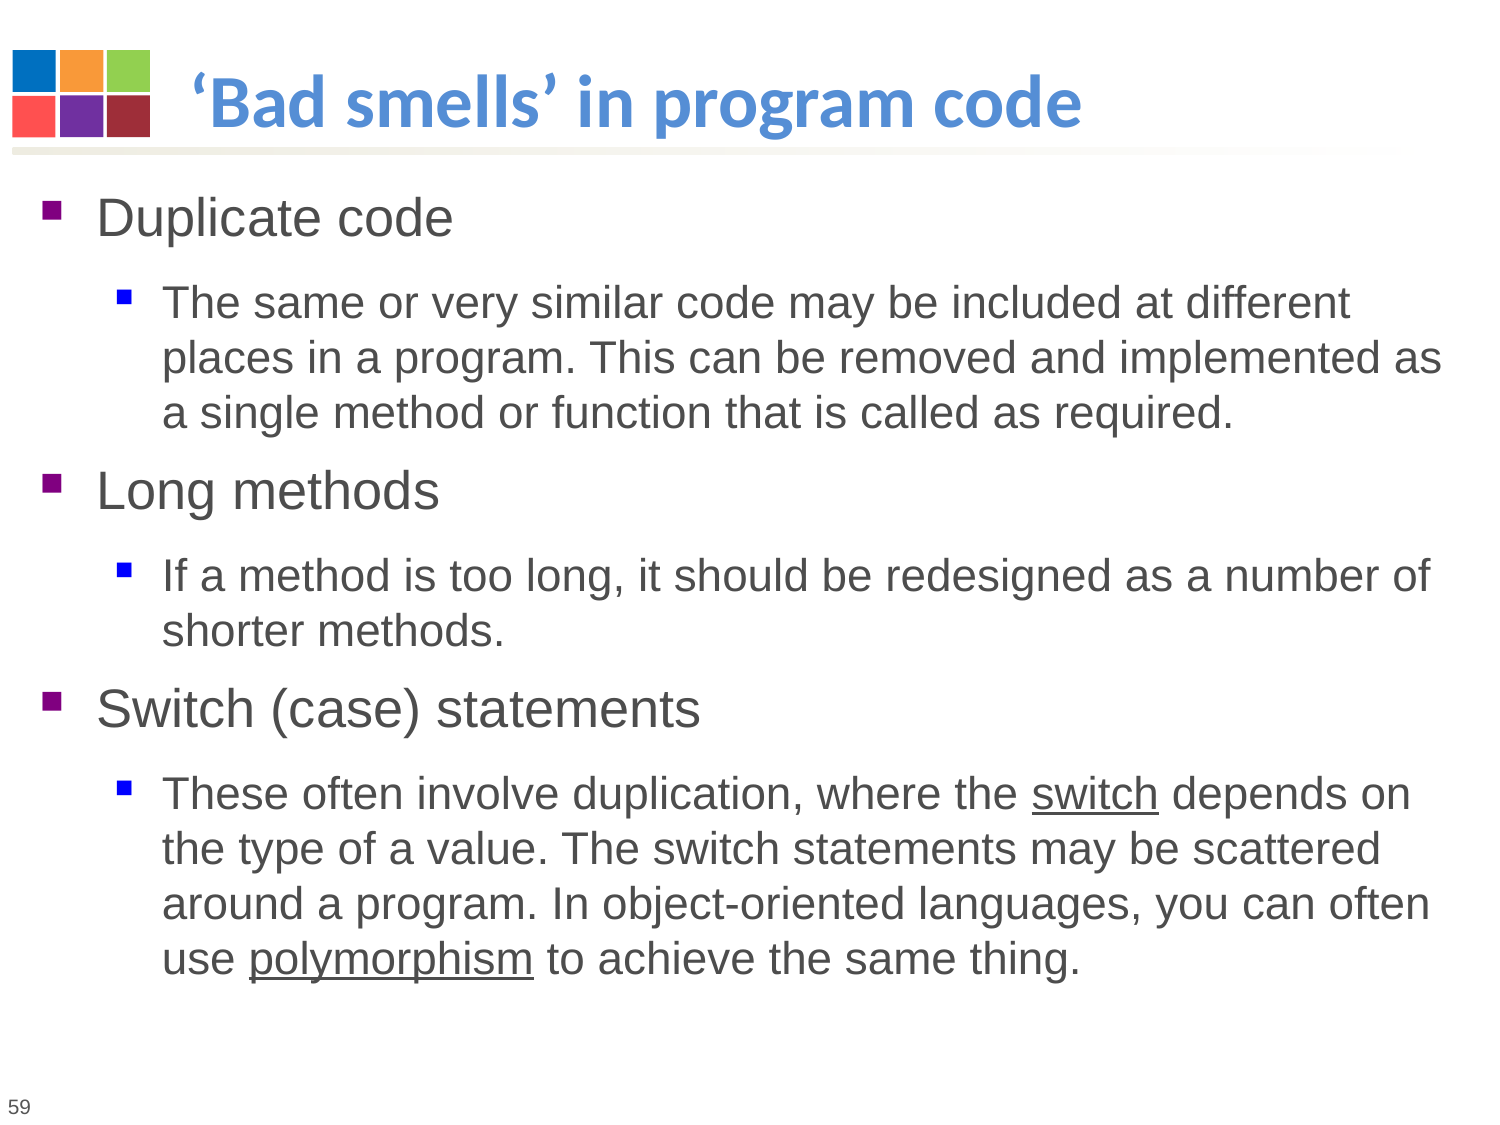

# ‘Bad smells’ in program code
Duplicate code
The same or very similar code may be included at different places in a program. This can be removed and implemented as a single method or function that is called as required.
Long methods
If a method is too long, it should be redesigned as a number of shorter methods.
Switch (case) statements
These often involve duplication, where the switch depends on the type of a value. The switch statements may be scattered around a program. In object-oriented languages, you can often use polymorphism to achieve the same thing.